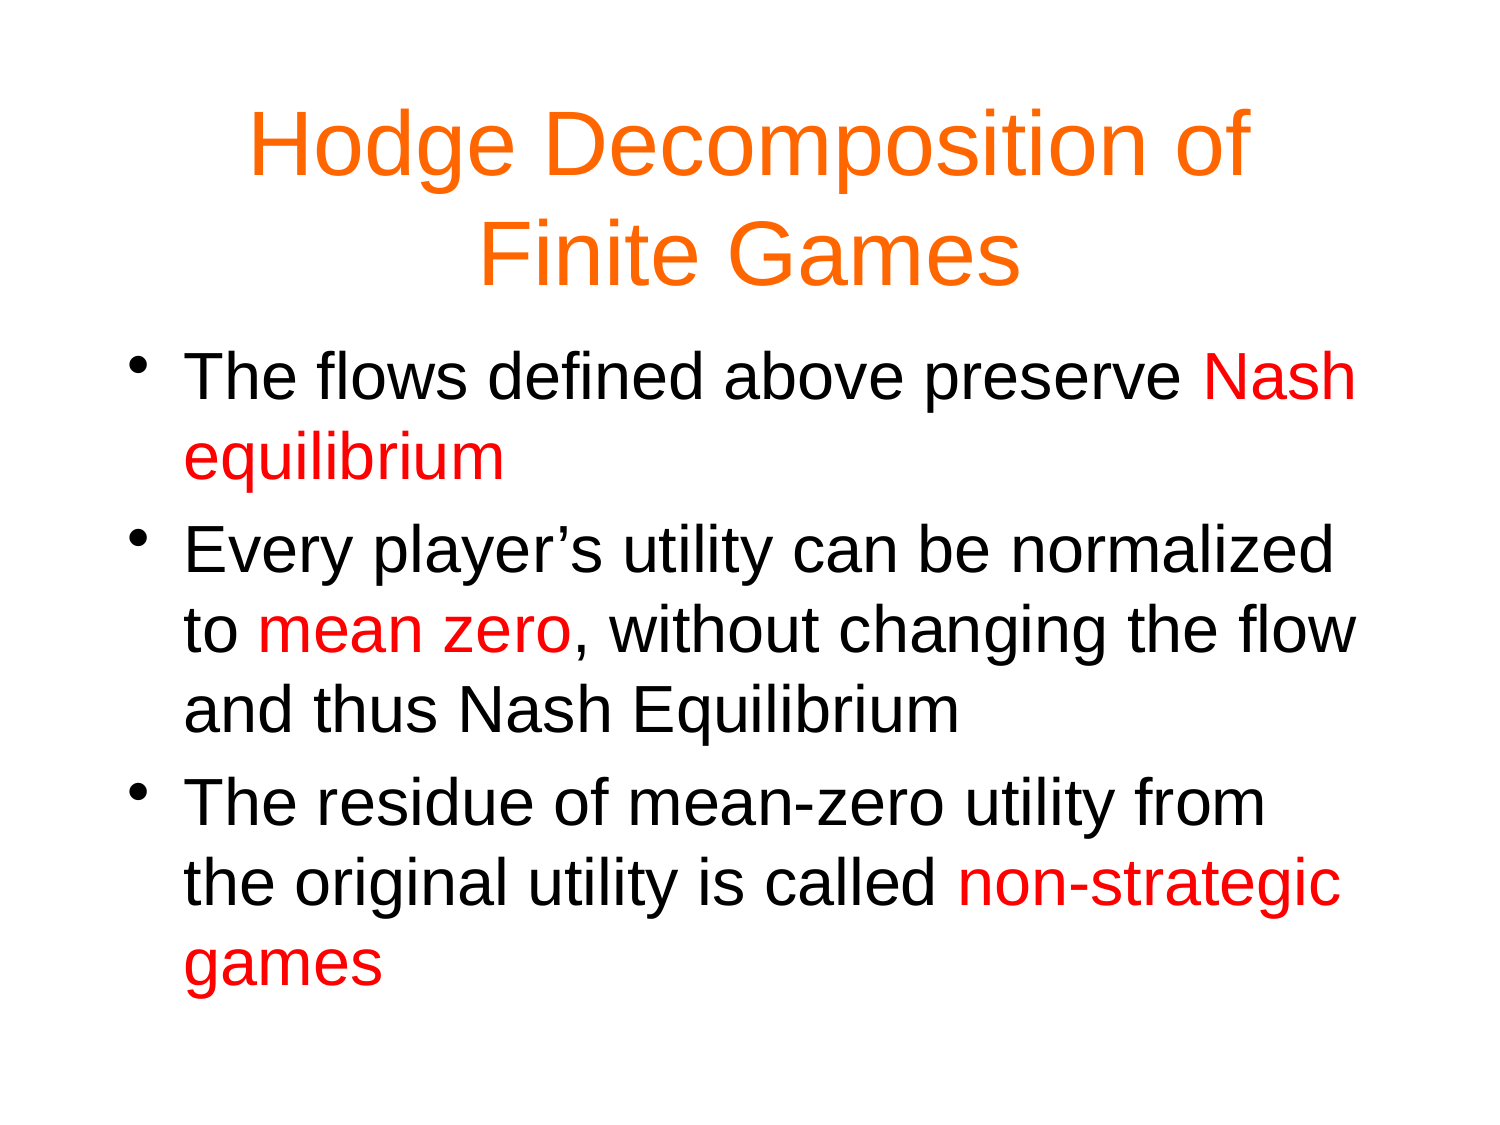

# Hodge Decomposition of Finite Games
The flows defined above preserve Nash equilibrium
Every player’s utility can be normalized to mean zero, without changing the flow and thus Nash Equilibrium
The residue of mean-zero utility from the original utility is called non-strategic games